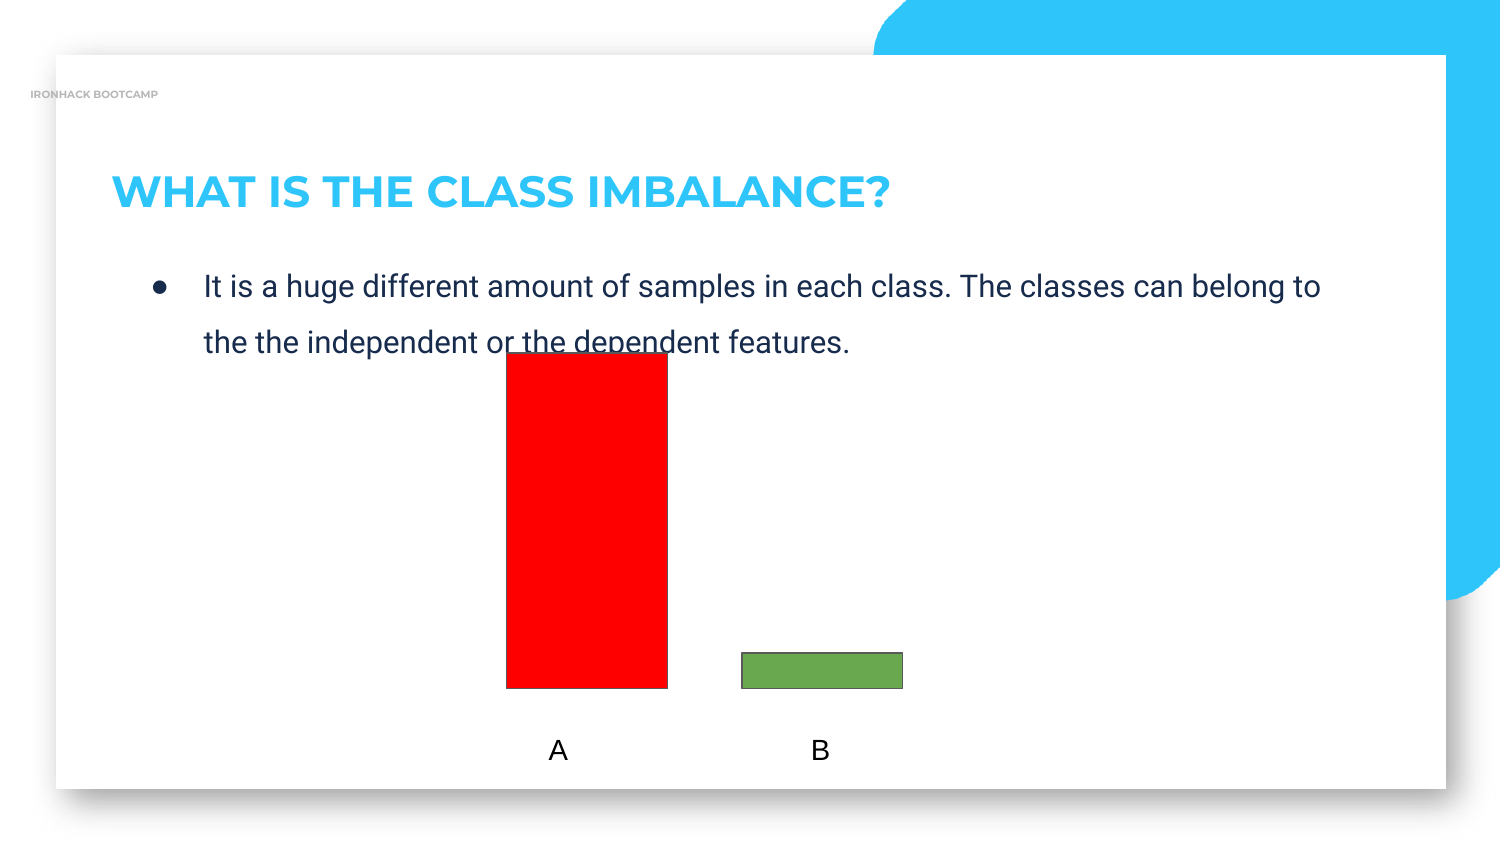

IRONHACK BOOTCAMP
WHAT IS THE CLASS IMBALANCE?
It is a huge different amount of samples in each class. The classes can belong to the the independent or the dependent features.

A
B